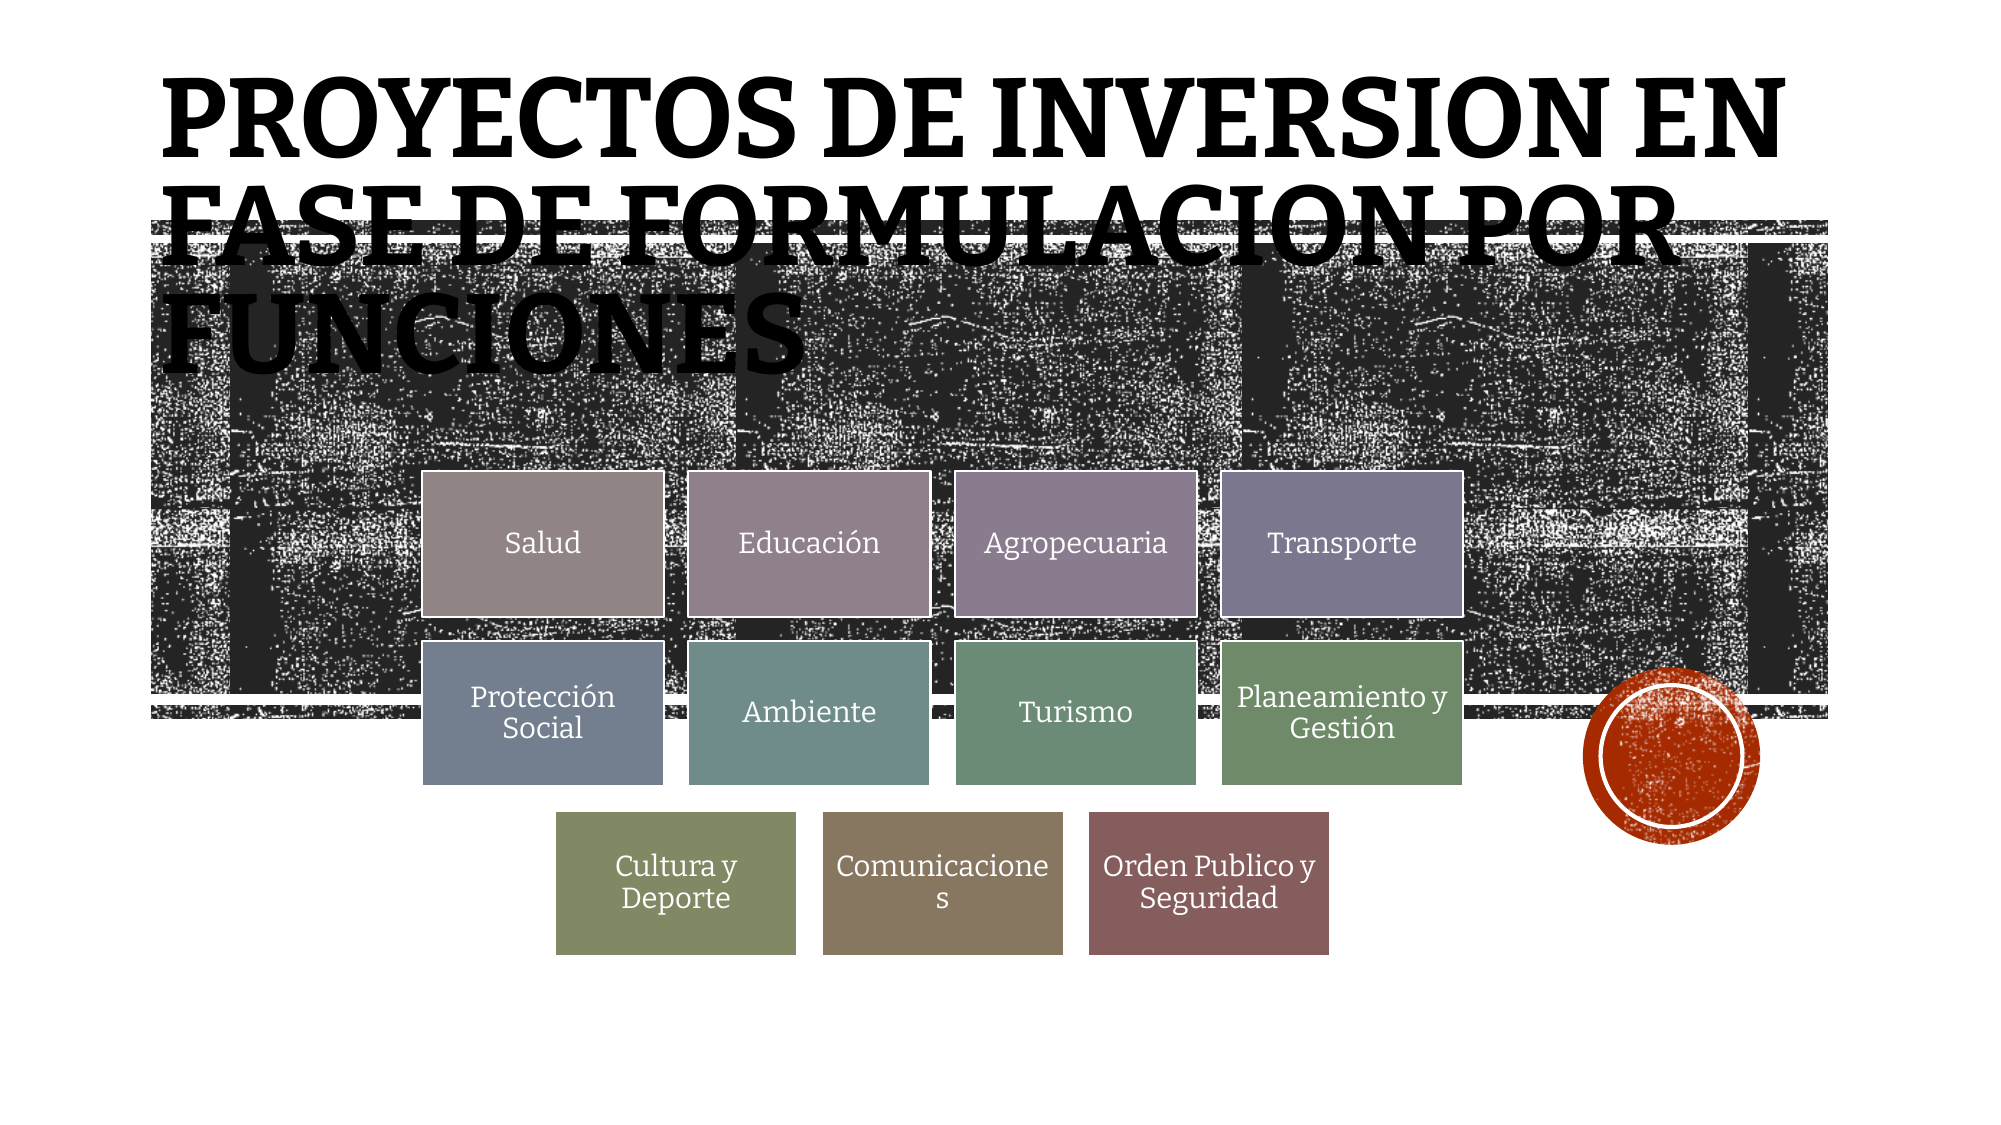

# PROYECTOS DE INVERSION EN FASE DE FORMULACION POR FUNCIONES
Salud
Educación
Agropecuaria
Transporte
Protección Social
Ambiente
Turismo
Planeamiento y Gestión
Cultura y Deporte
Comunicaciones
Orden Publico y Seguridad